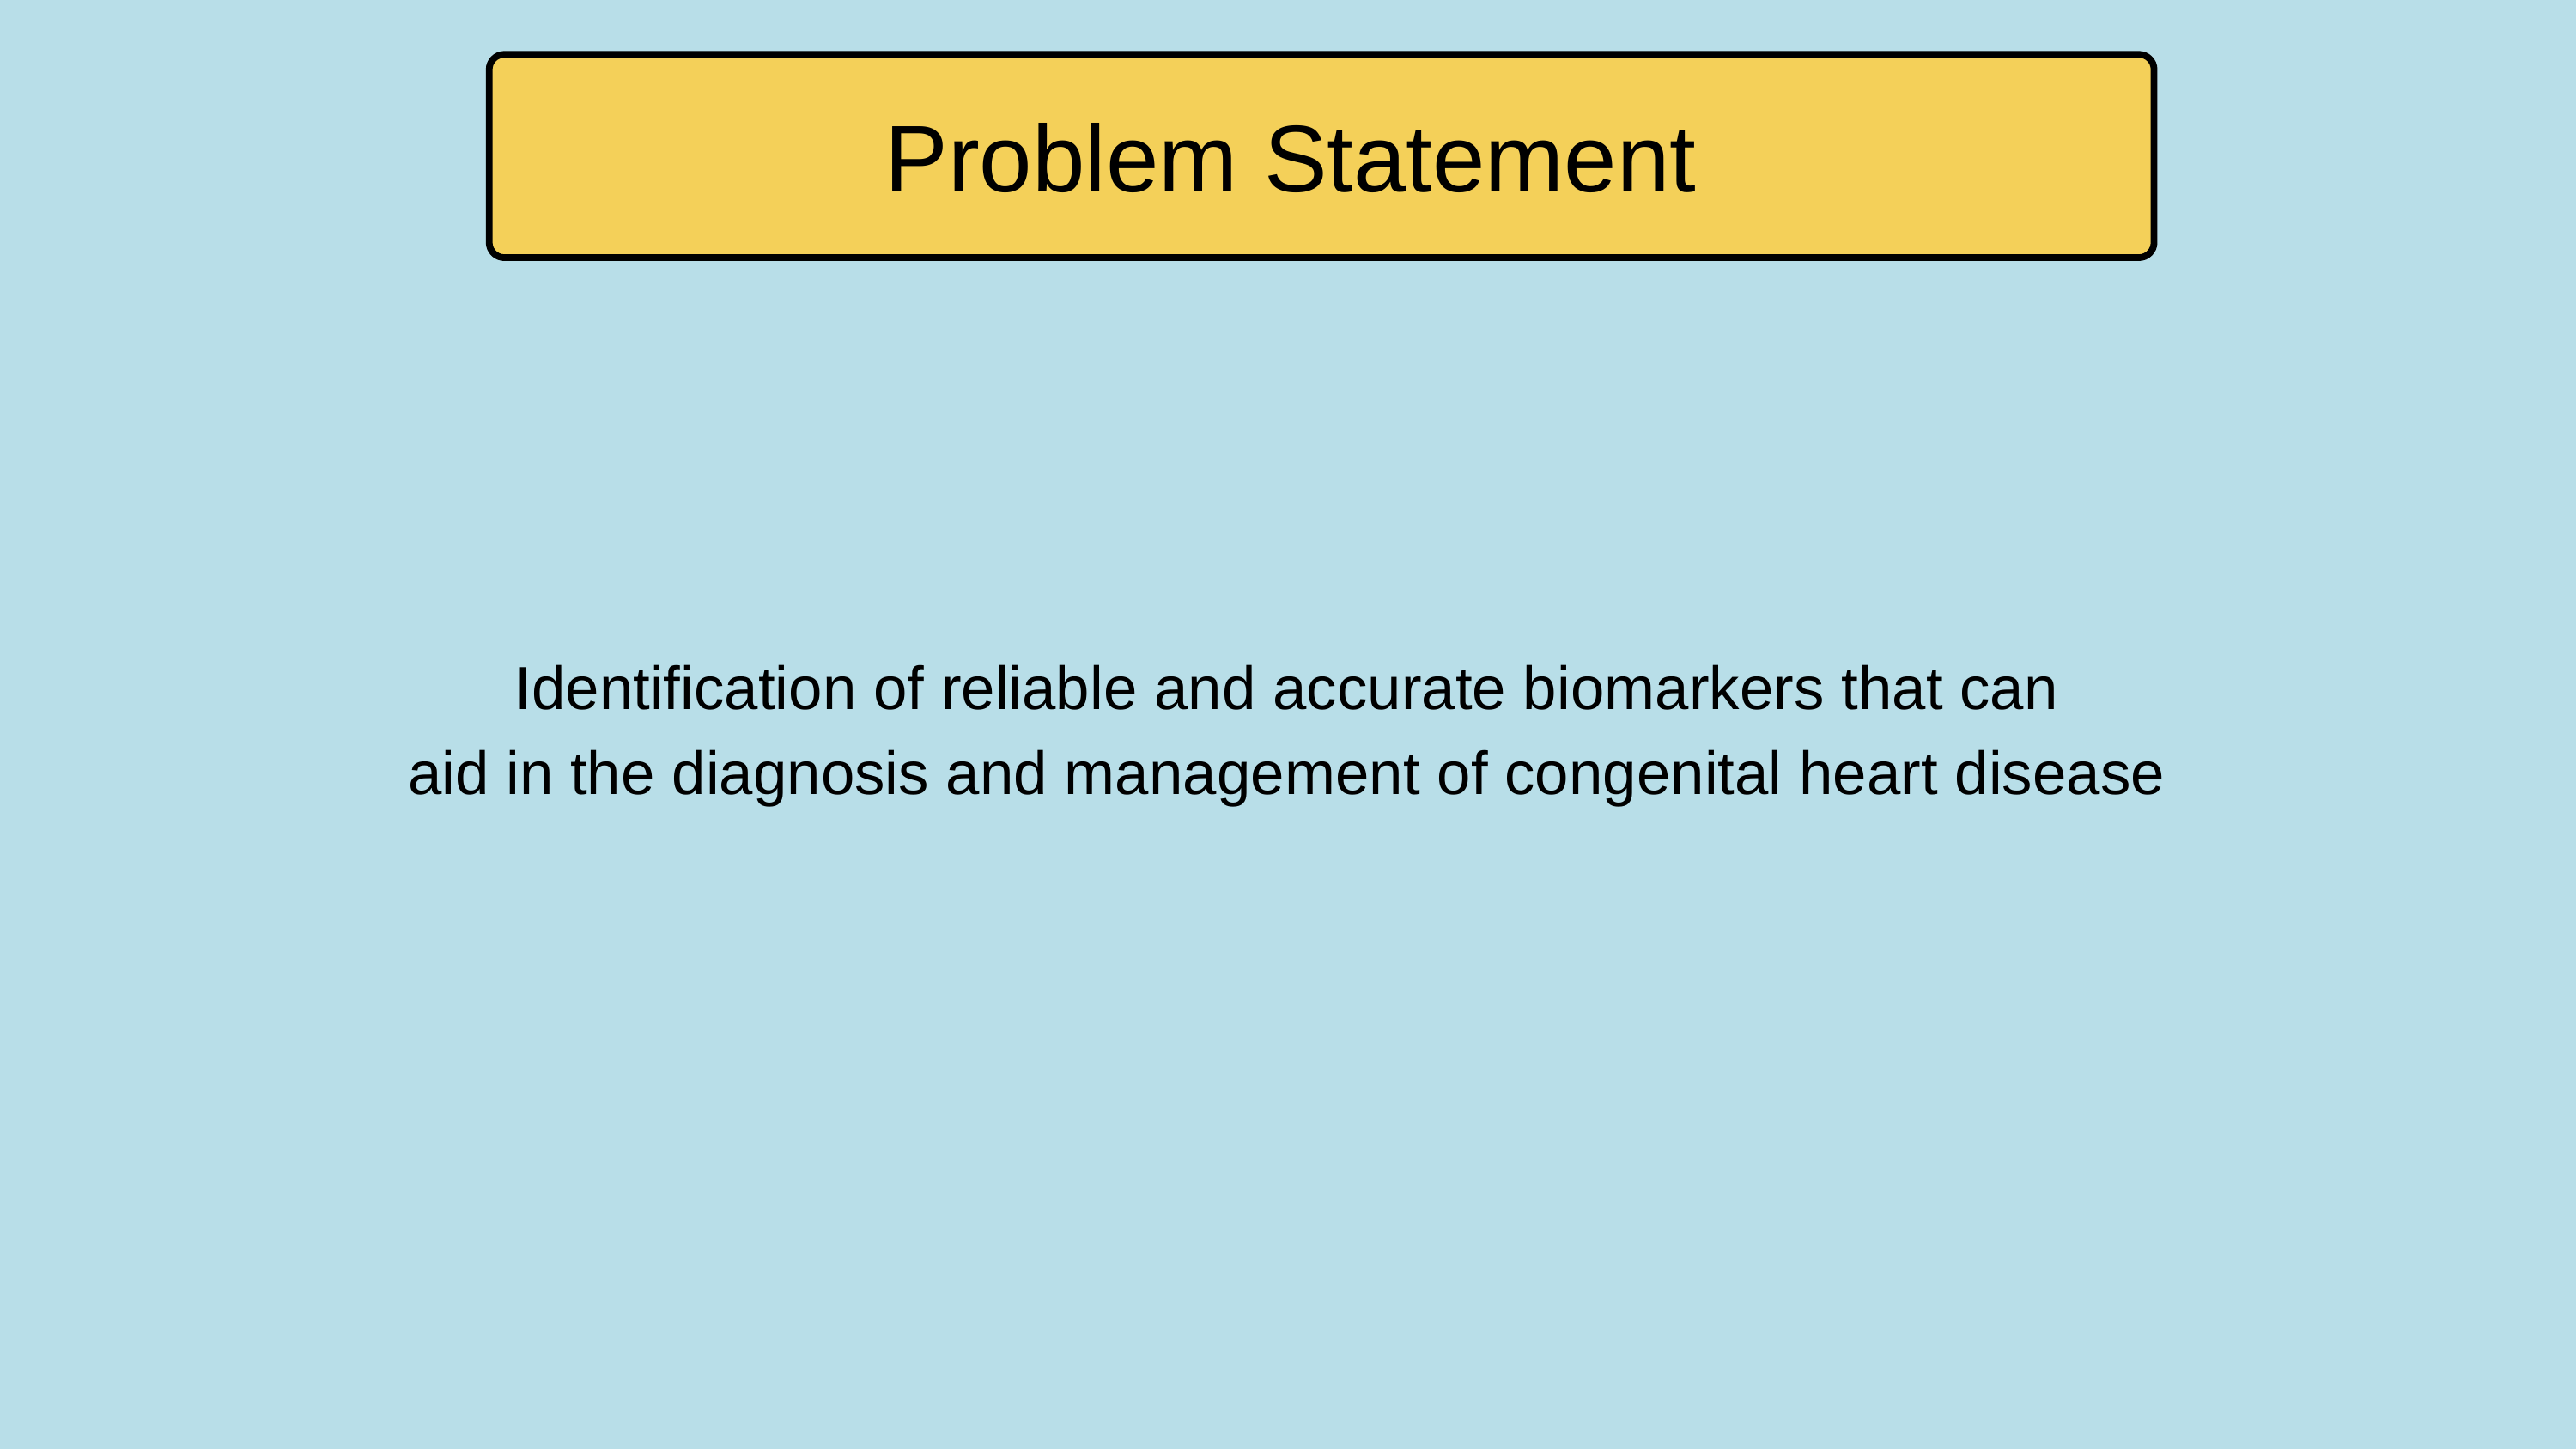

Problem Statement
 Identification of reliable and accurate biomarkers that can
aid in the diagnosis and management of congenital heart disease